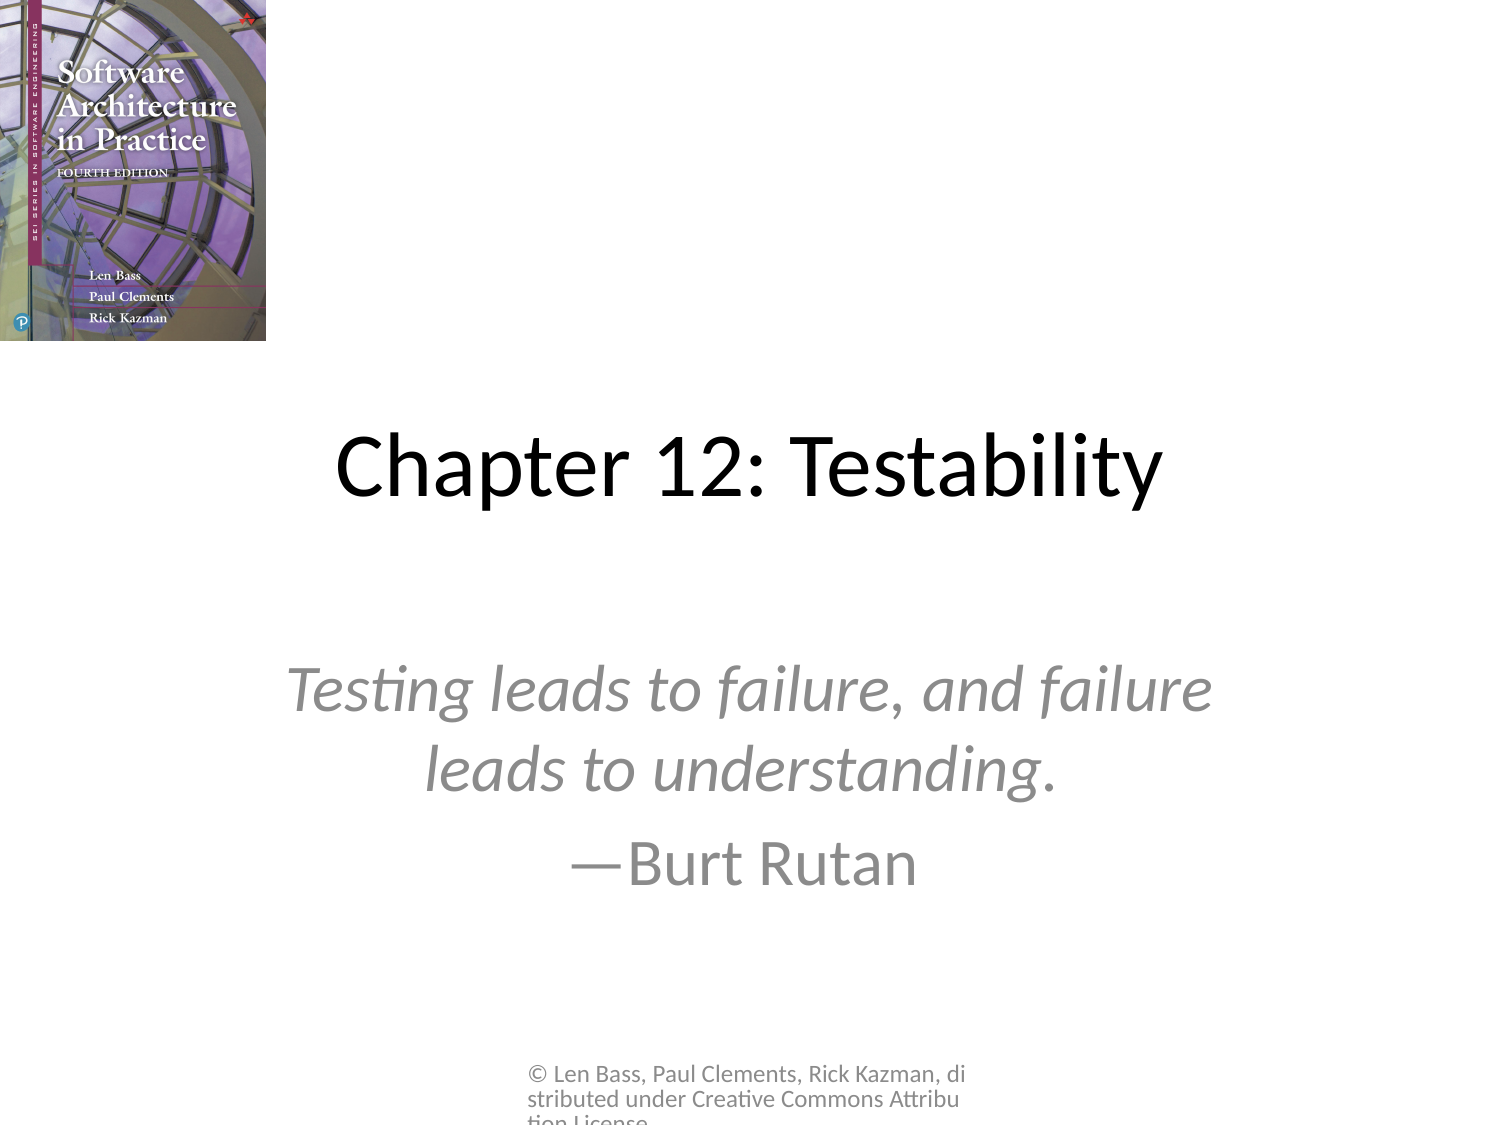

# Chapter 12: Testability
Testing leads to failure, and failure leads to understanding.
—Burt Rutan
© Len Bass, Paul Clements, Rick Kazman, distributed under Creative Commons Attribution License